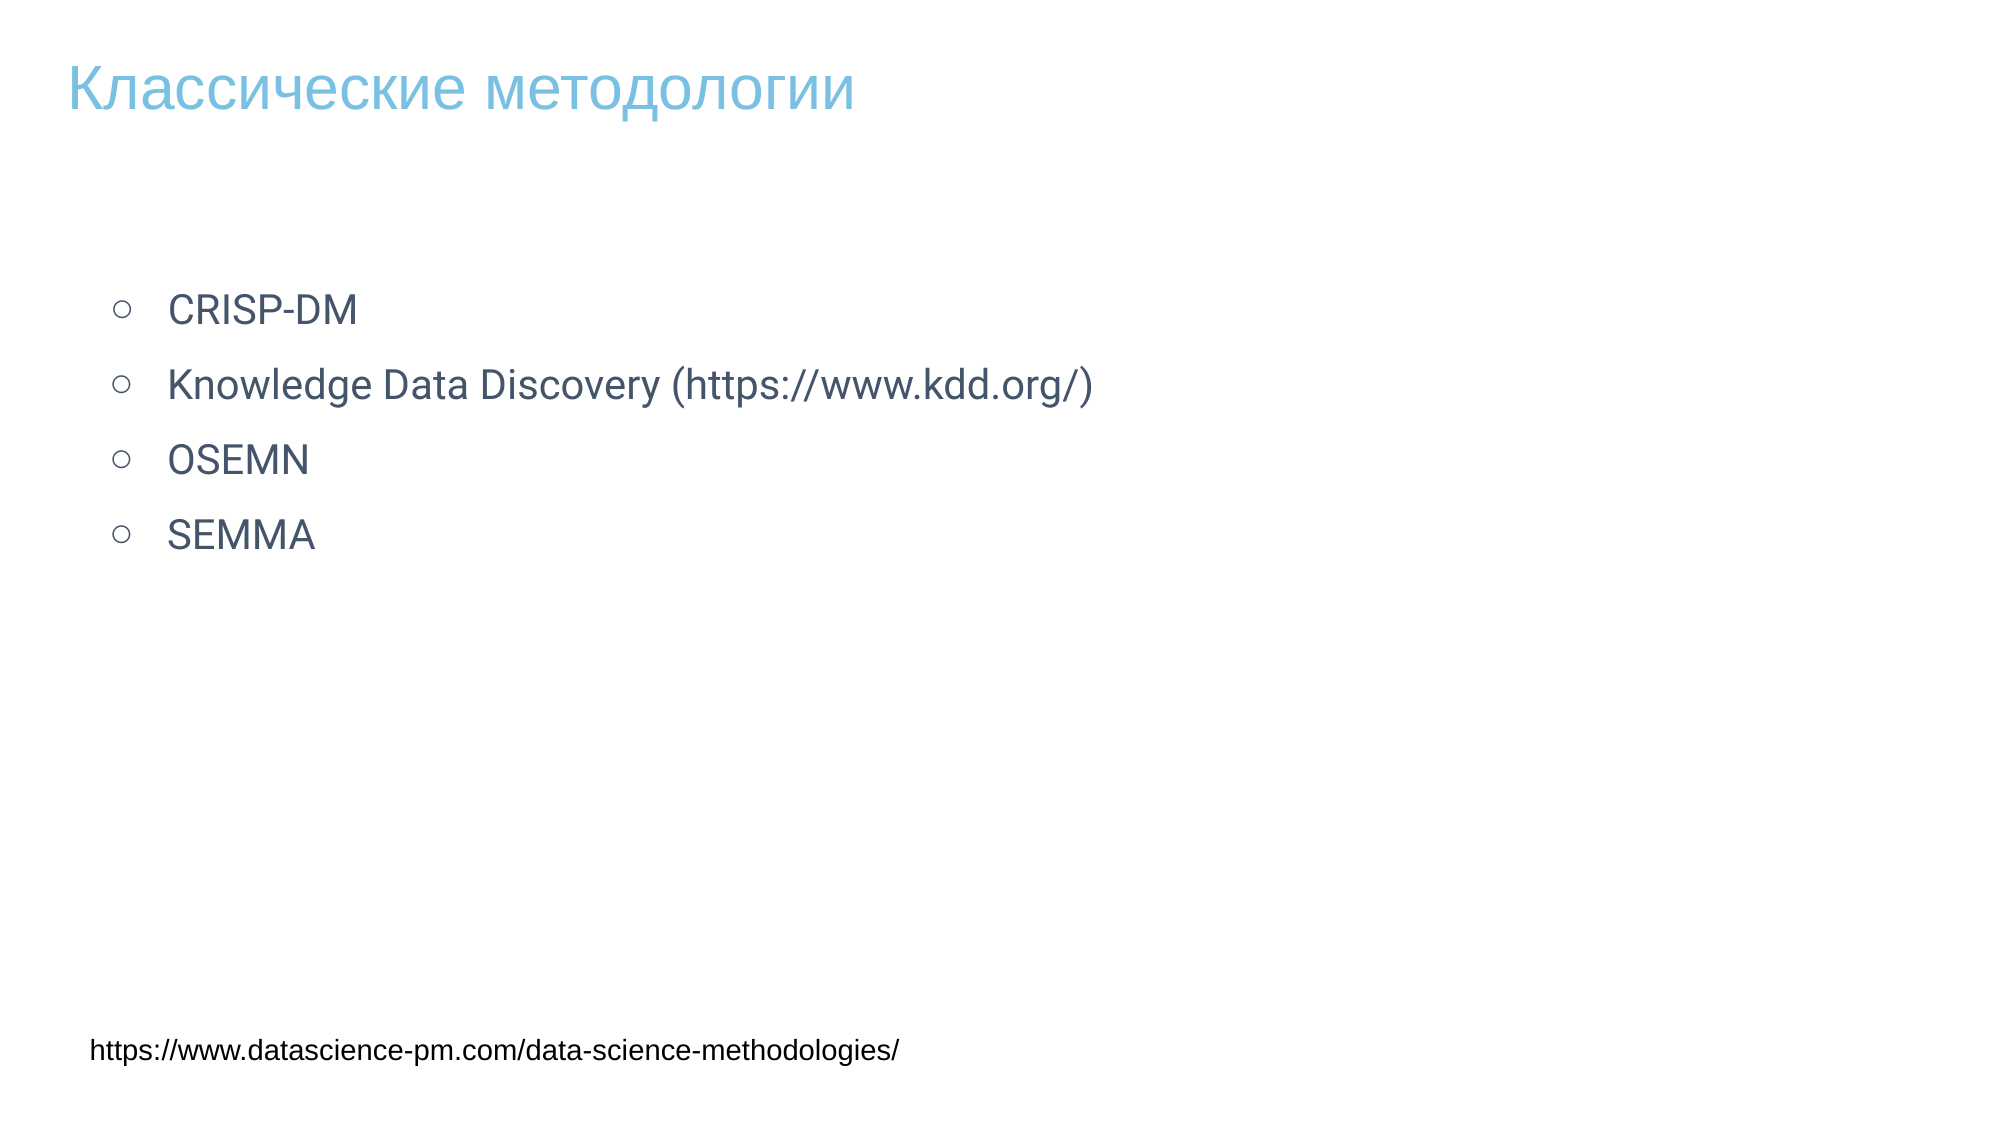

Классические методологии
CRISP-DM
Knowledge Data Discovery (https://www.kdd.org/)
OSEMN
SEMMA
https://www.datascience-pm.com/data-science-methodologies/